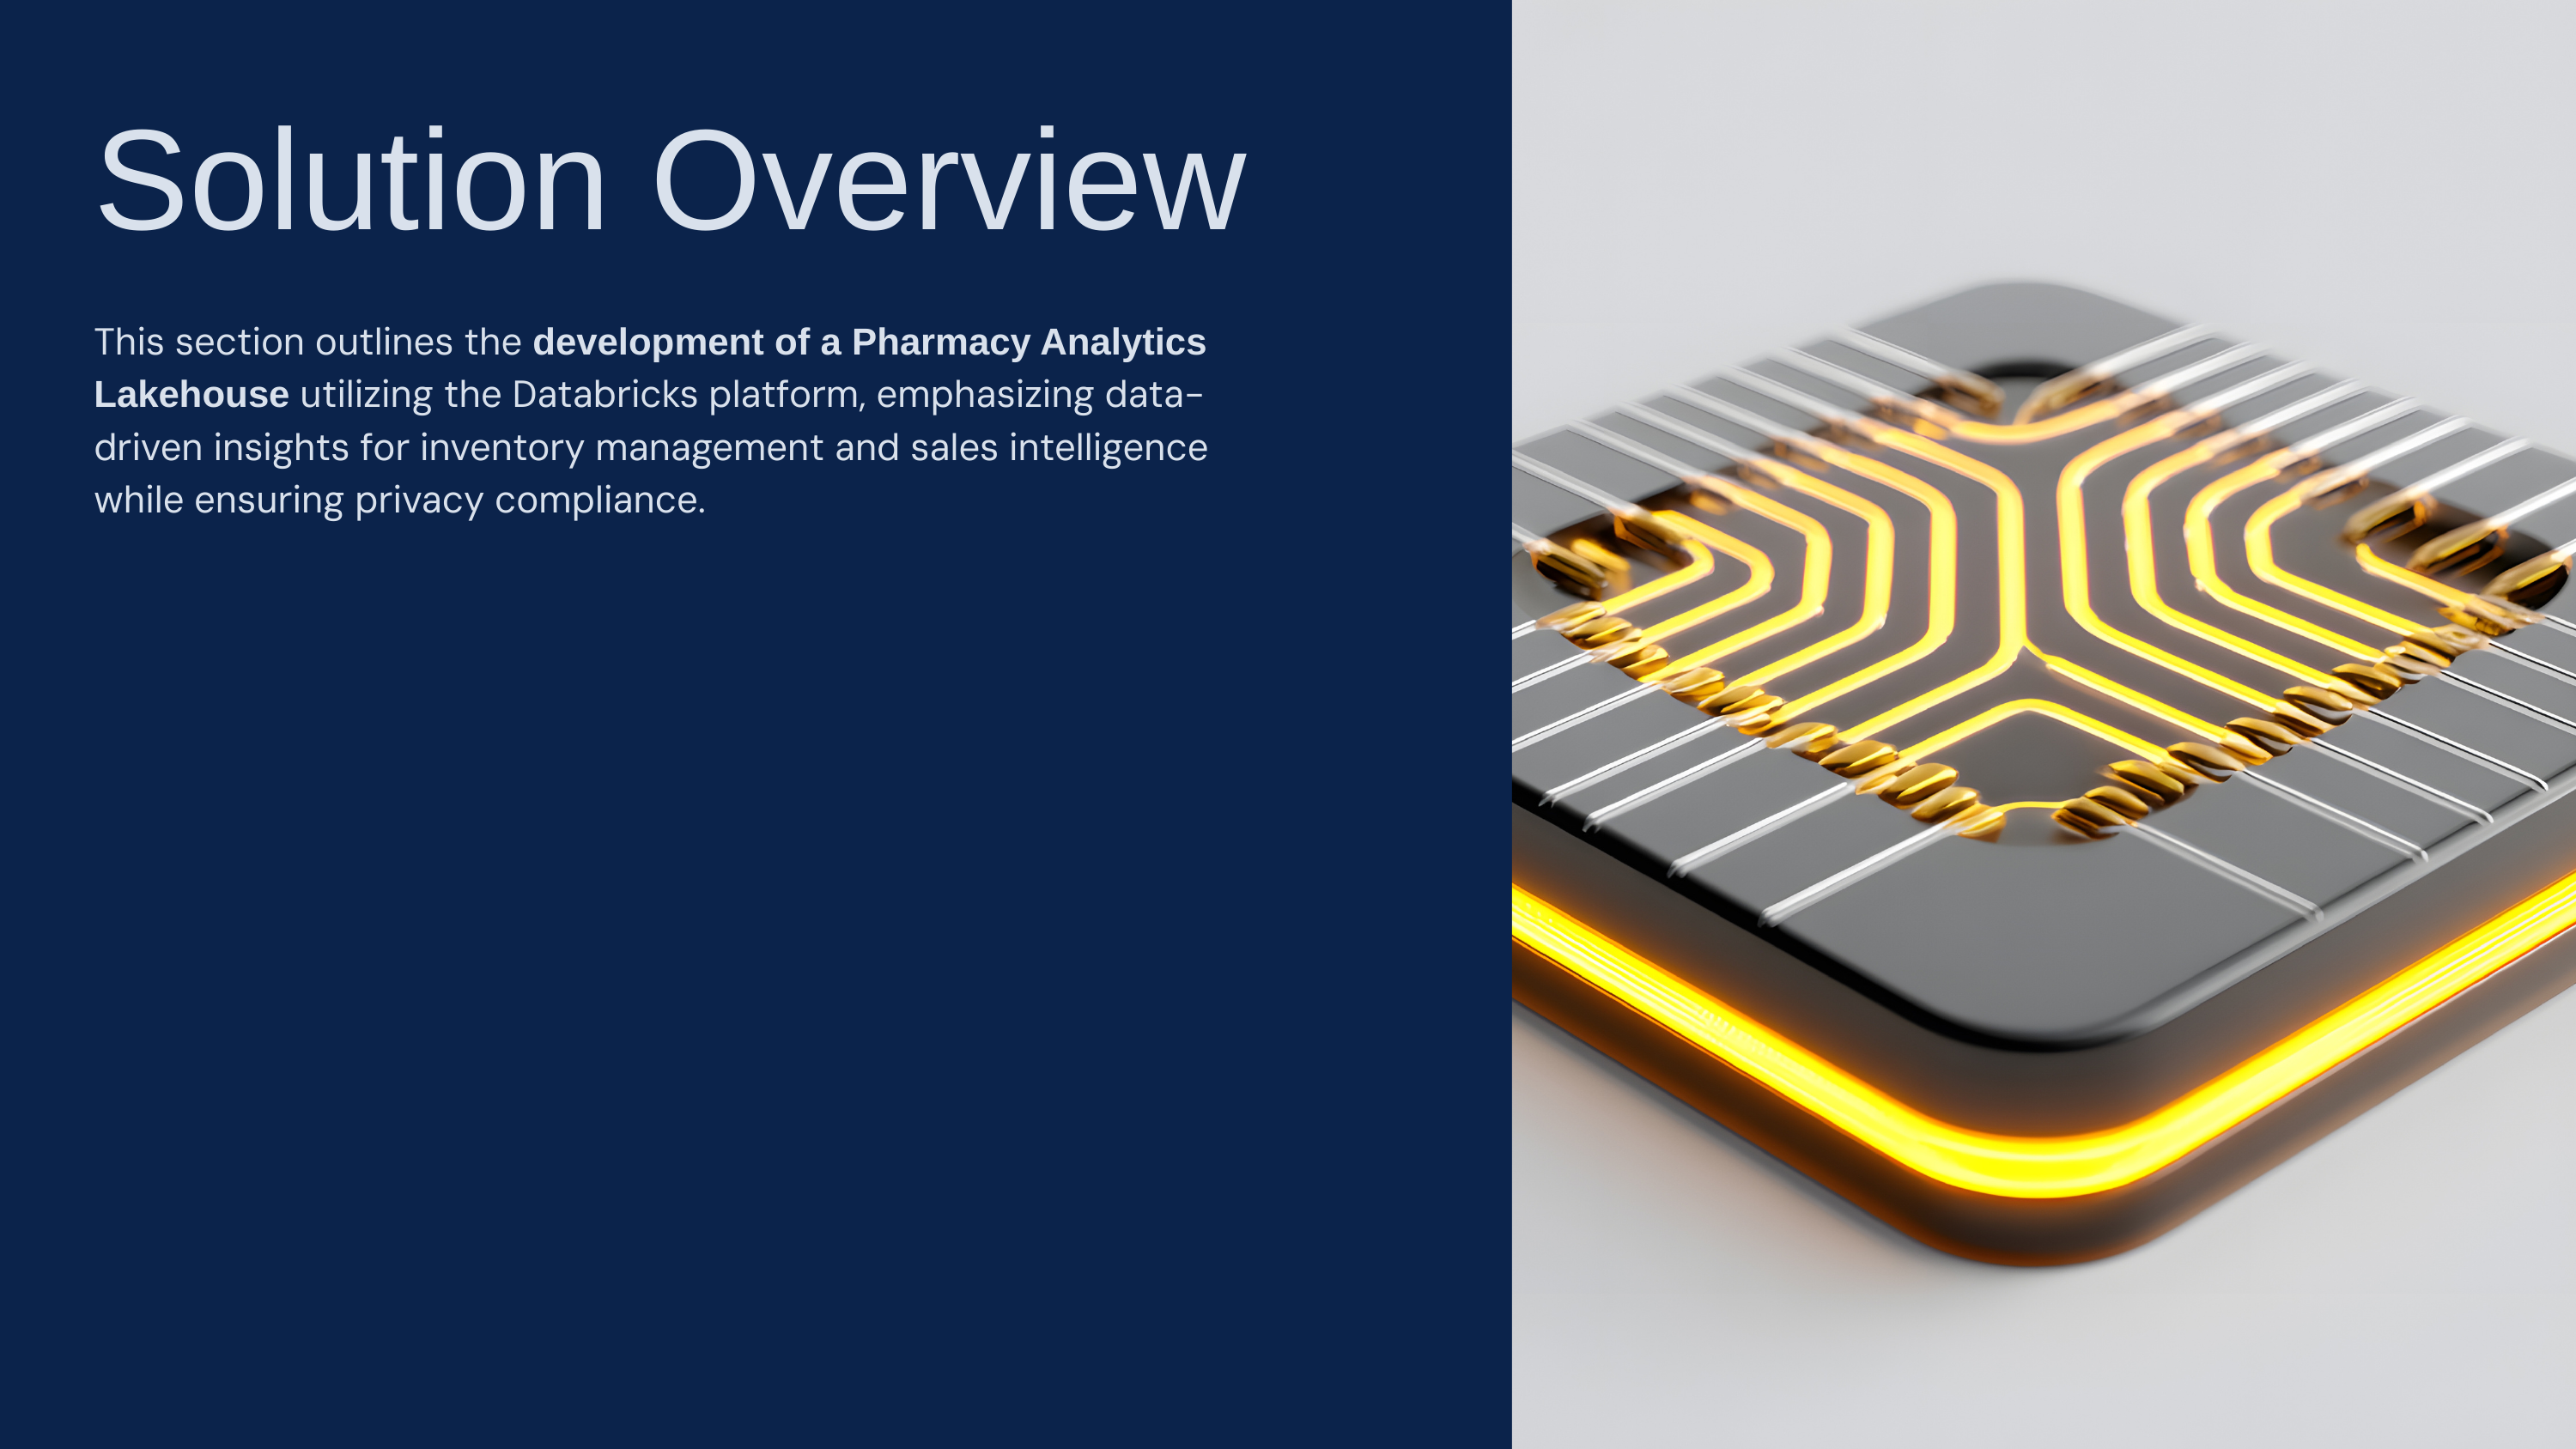

Solution Overview
This section outlines the development of a Pharmacy Analytics Lakehouse utilizing the Databricks platform, emphasizing data-driven insights for inventory management and sales intelligence while ensuring privacy compliance.